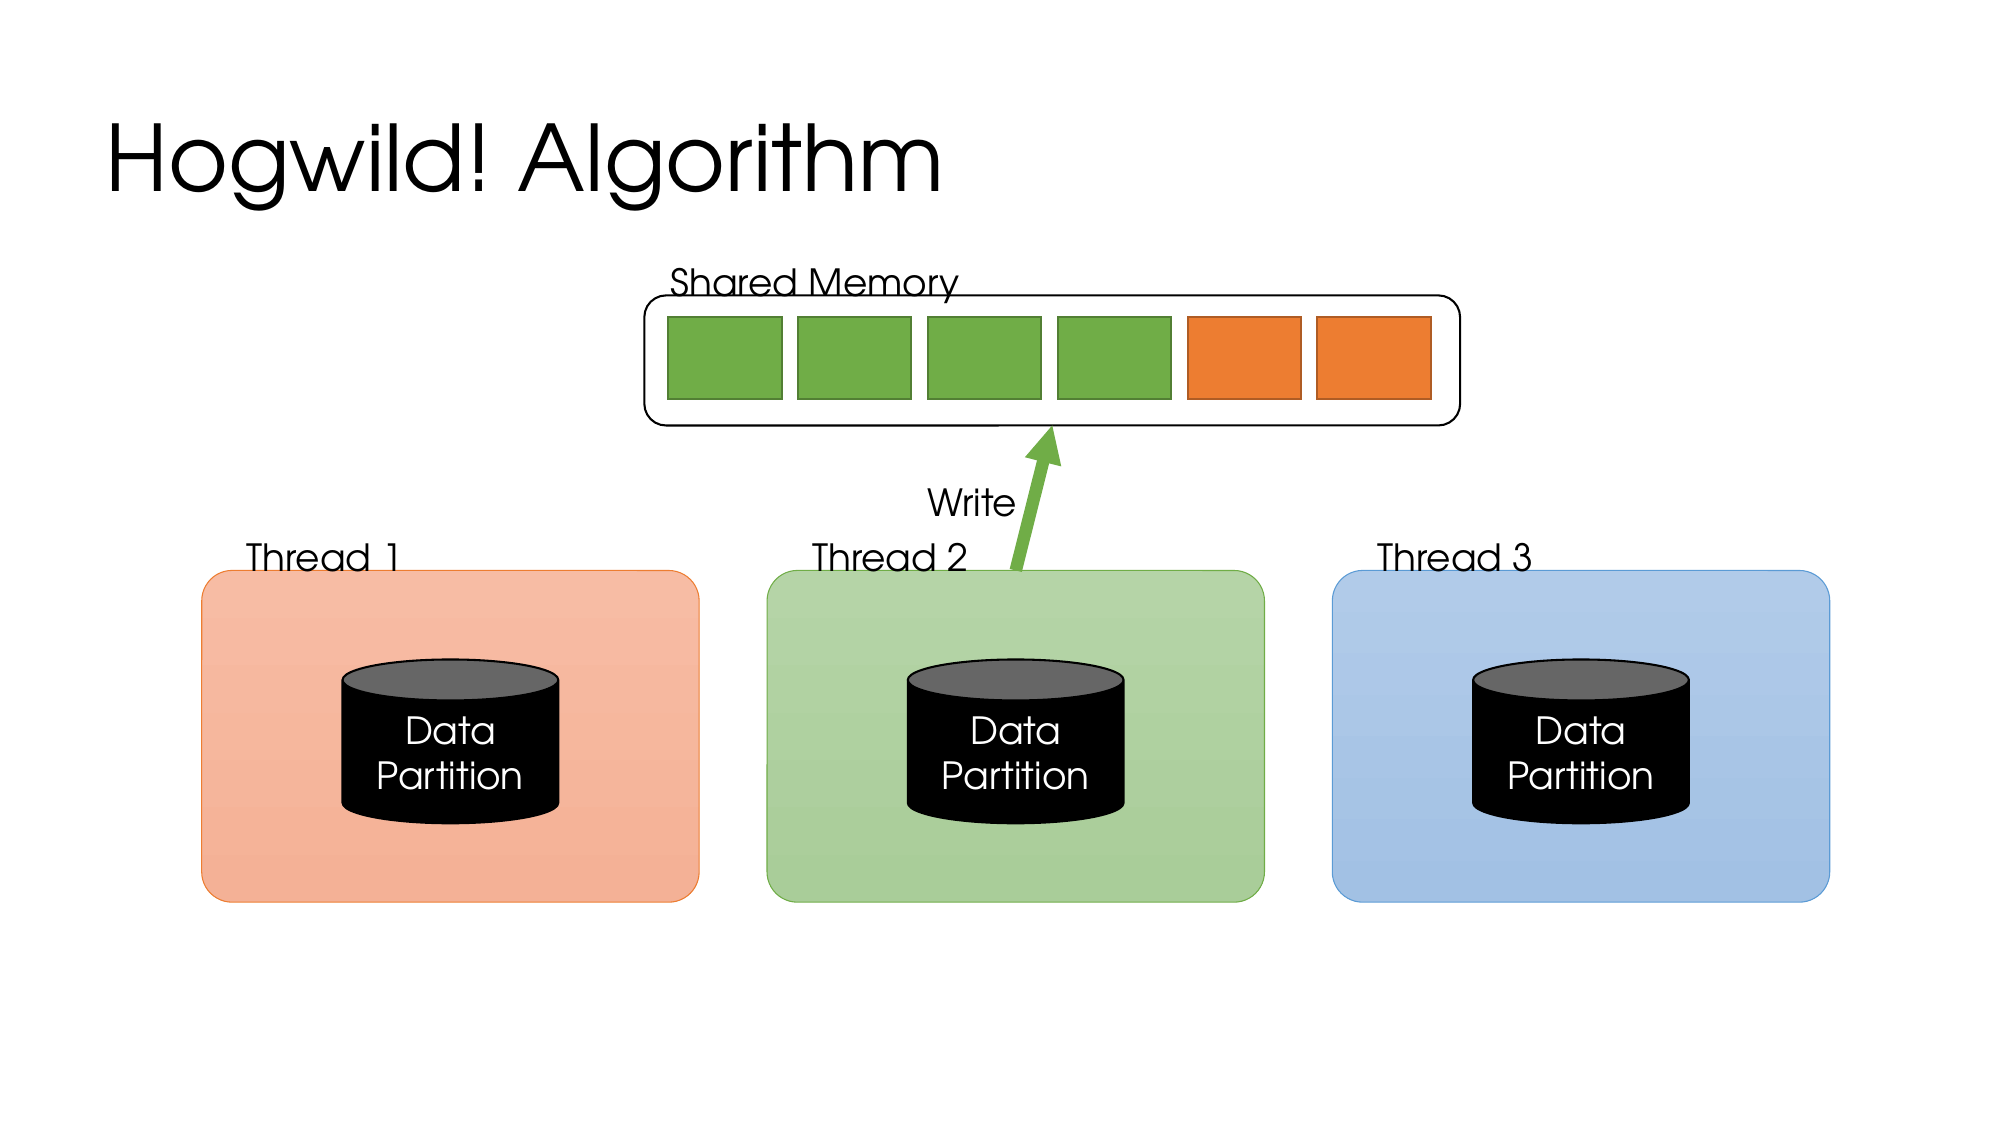

# Hogwild! Algorithm
Shared Memory

Write
Thread 1
Thread 2
Thread 3

Data
Partition
Data
Partition
Data
Partition